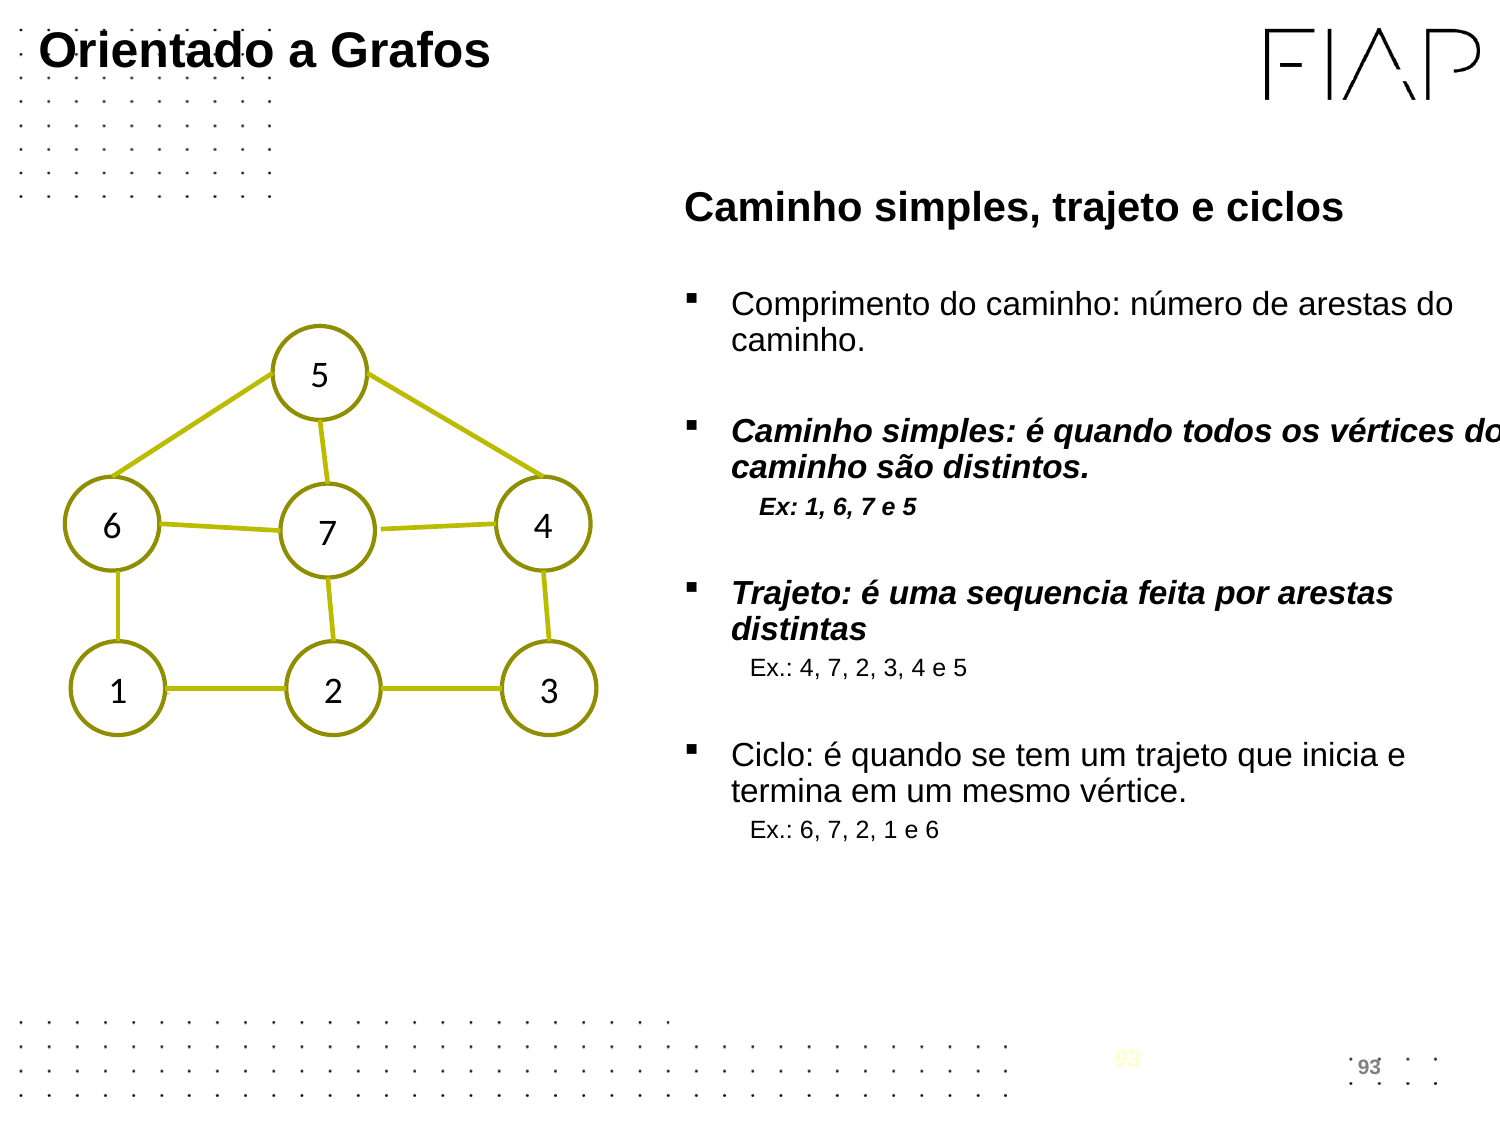

Orientado a Grafos
Caminho simples, trajeto e ciclos

Comprimento do caminho: número de arestas do caminho.

Caminho simples: é quando todos os vértices do caminho são distintos.
Ex: 1, 6, 7 e 5

Trajeto: é uma sequencia feita por arestas distintas
Ex.: 4, 7, 2, 3, 4 e 5

Ciclo: é quando se tem um trajeto que inicia e termina em um mesmo vértice.
Ex.: 6, 7, 2, 1 e 6
5
6
4
7
1
2
3